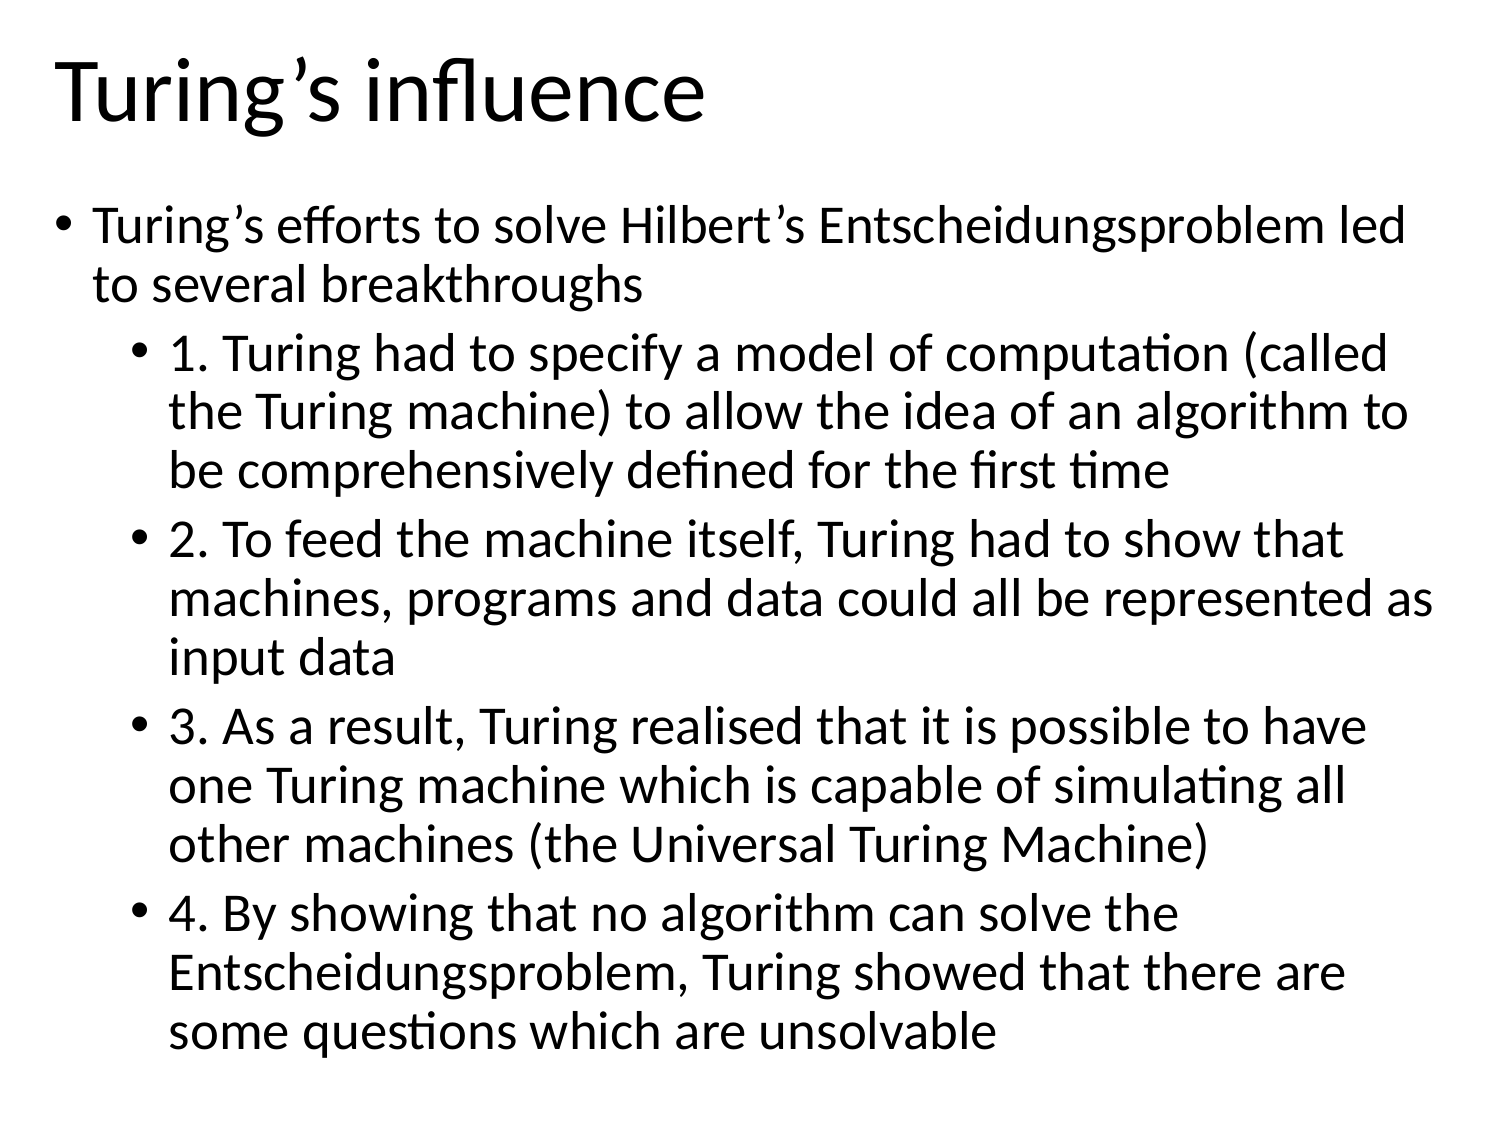

# Turing’s influence
Turing’s efforts to solve Hilbert’s Entscheidungsproblem led to several breakthroughs
1. Turing had to specify a model of computation (called the Turing machine) to allow the idea of an algorithm to be comprehensively defined for the first time
2. To feed the machine itself, Turing had to show that machines, programs and data could all be represented as input data
3. As a result, Turing realised that it is possible to have one Turing machine which is capable of simulating all other machines (the Universal Turing Machine)
4. By showing that no algorithm can solve the Entscheidungsproblem, Turing showed that there are some questions which are unsolvable